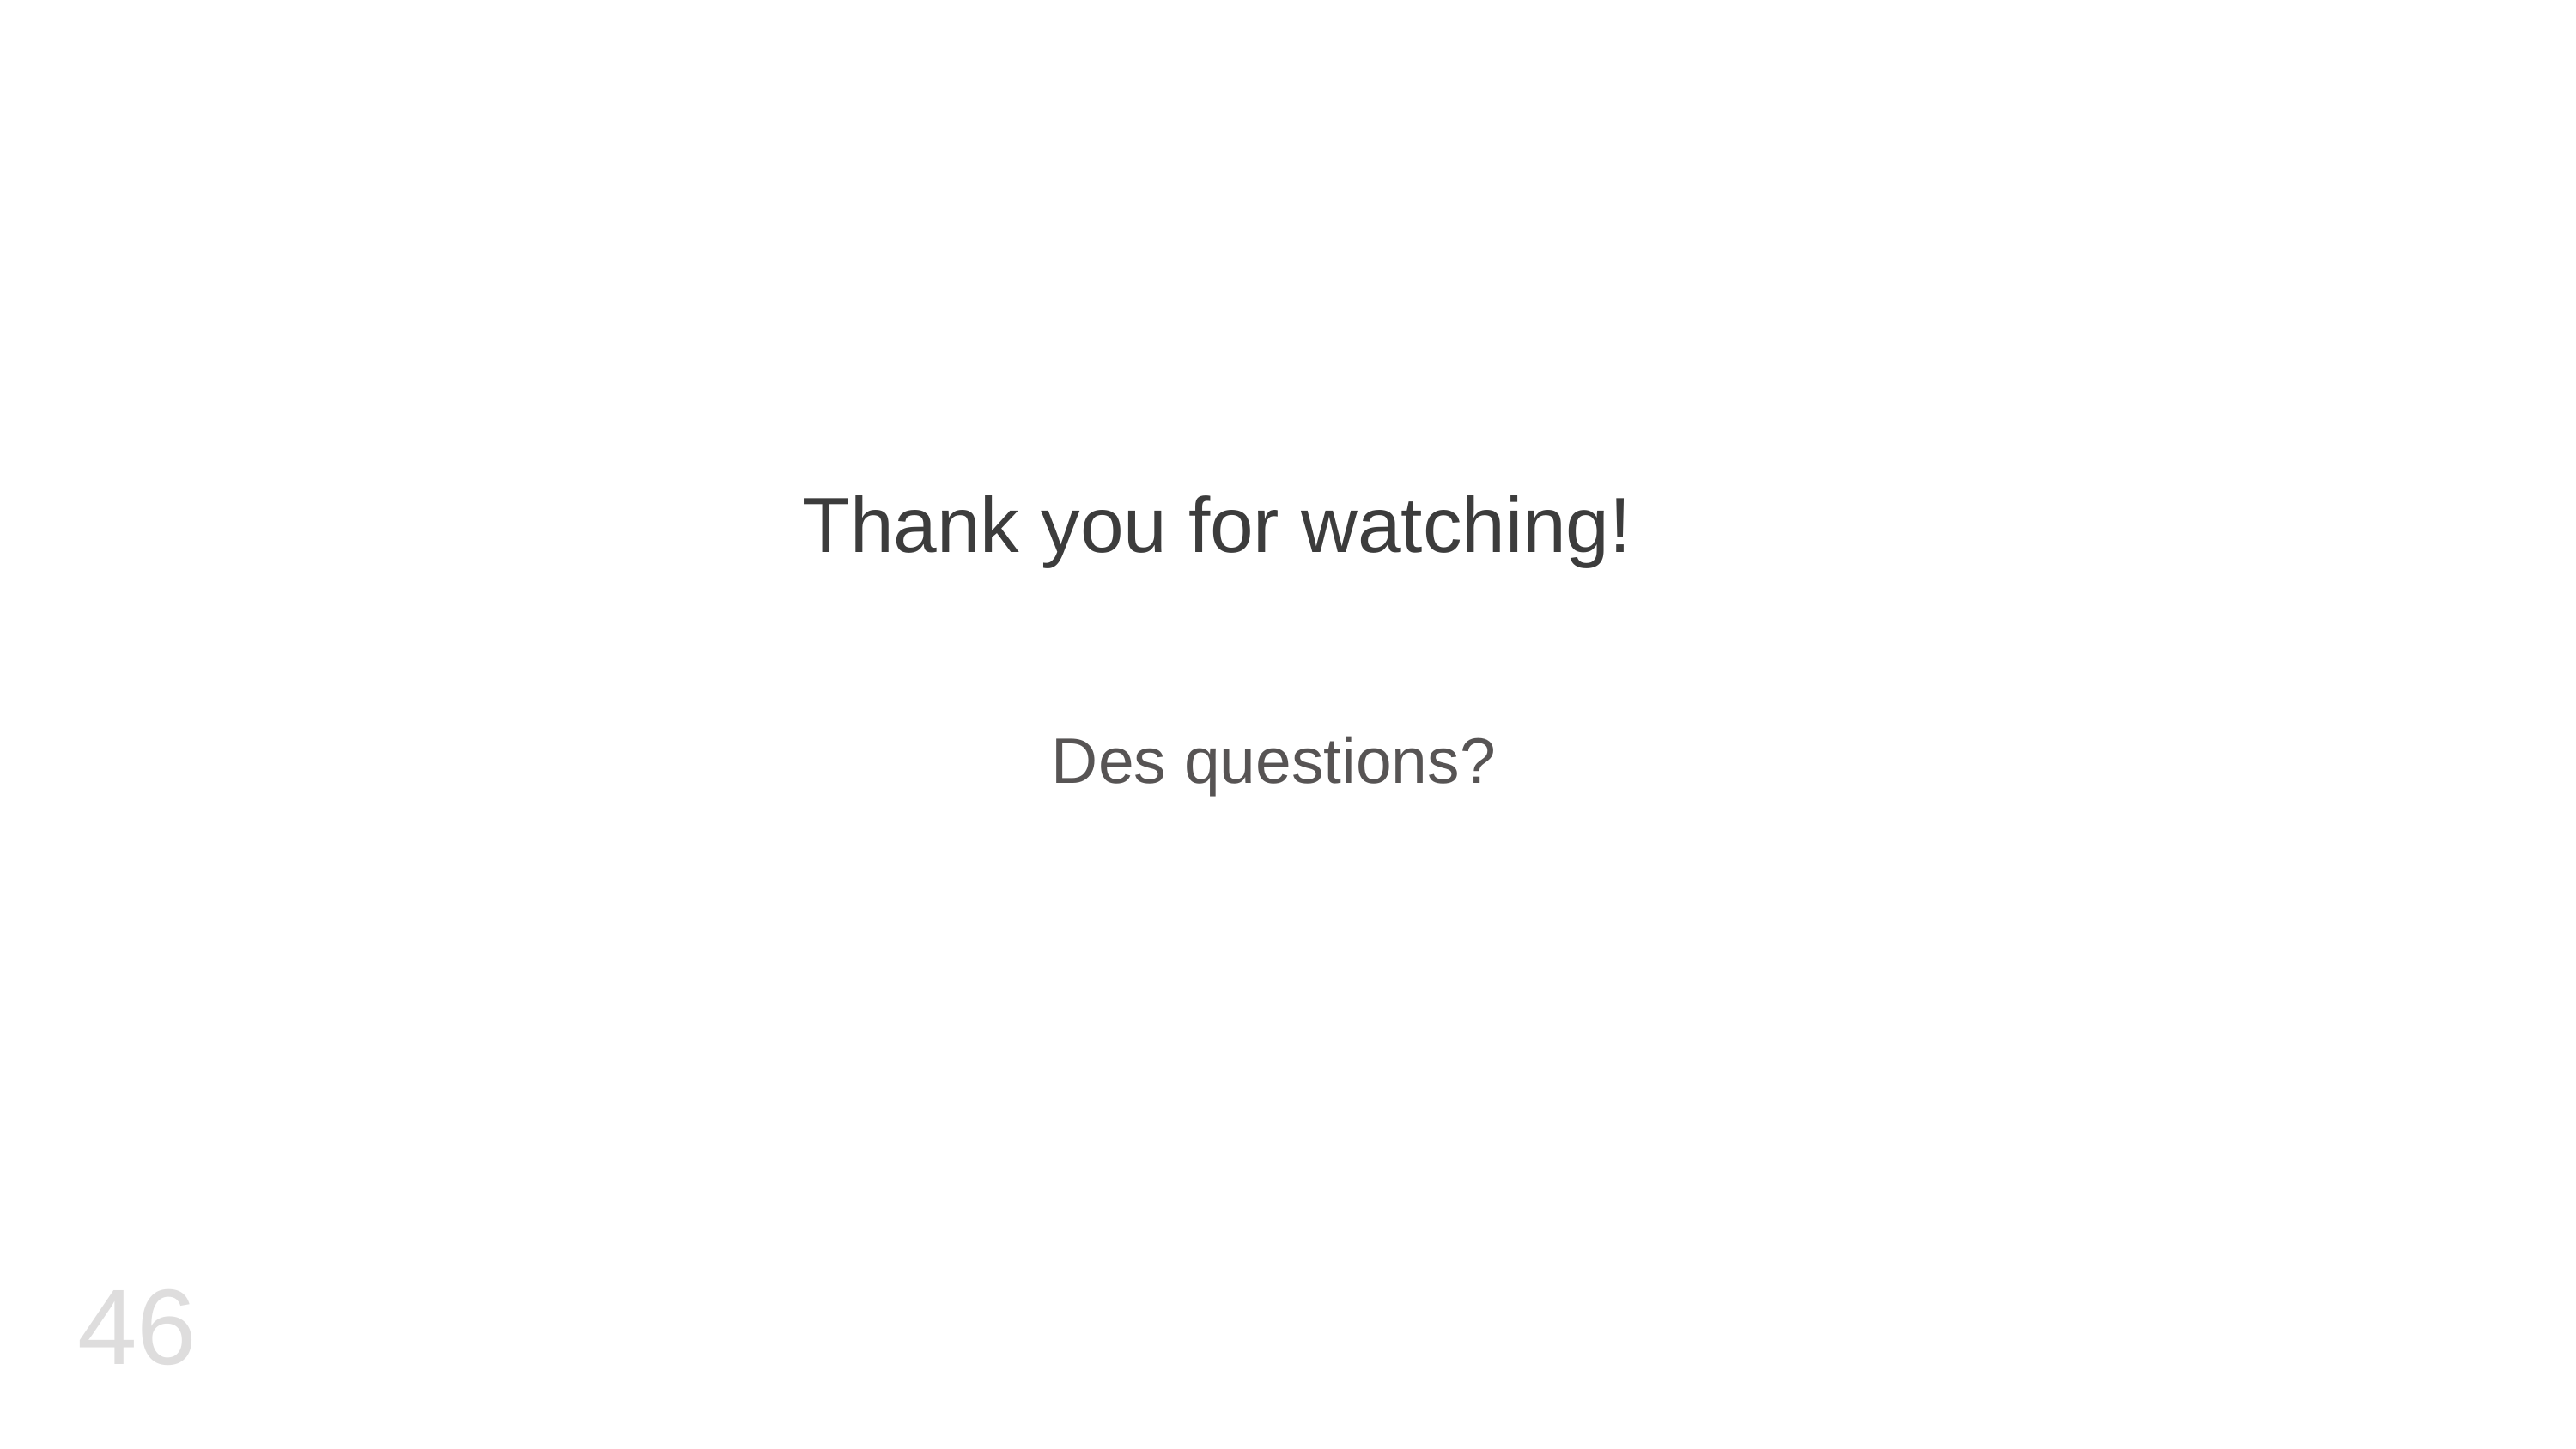

Thank you for watching!
Des questions?
46